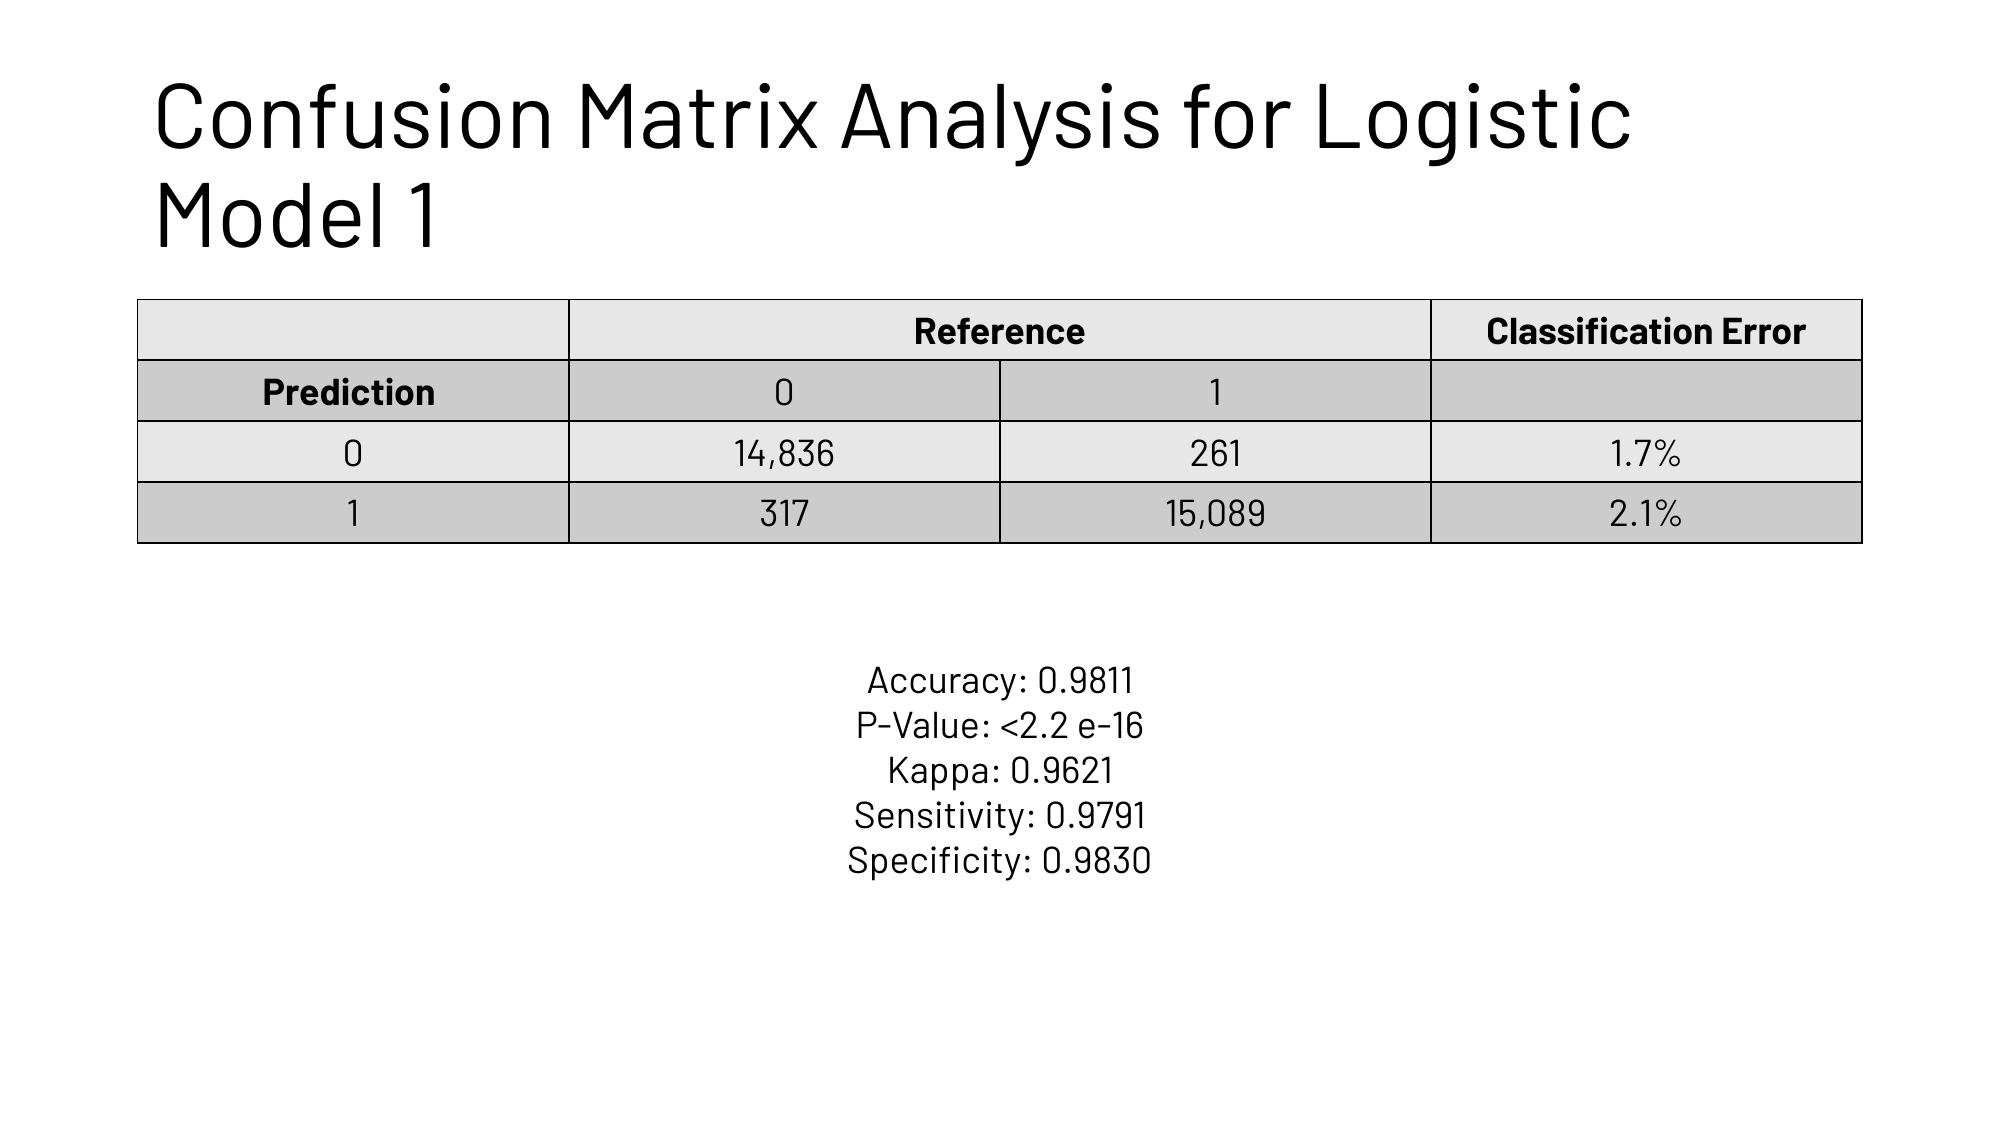

# Confusion Matrix Analysis for Logistic Model 1
|  | Reference |  | Classification Error |
| --- | --- | --- | --- |
| Prediction | 0 | 1 |  |
| 0 | 14,836 | 261 | 1.7% |
| 1 | 317 | 15,089 | 2.1% |
Accuracy: 0.9811
P-Value: <2.2 e-16
Kappa: 0.9621
Sensitivity: 0.9791
Specificity: 0.9830